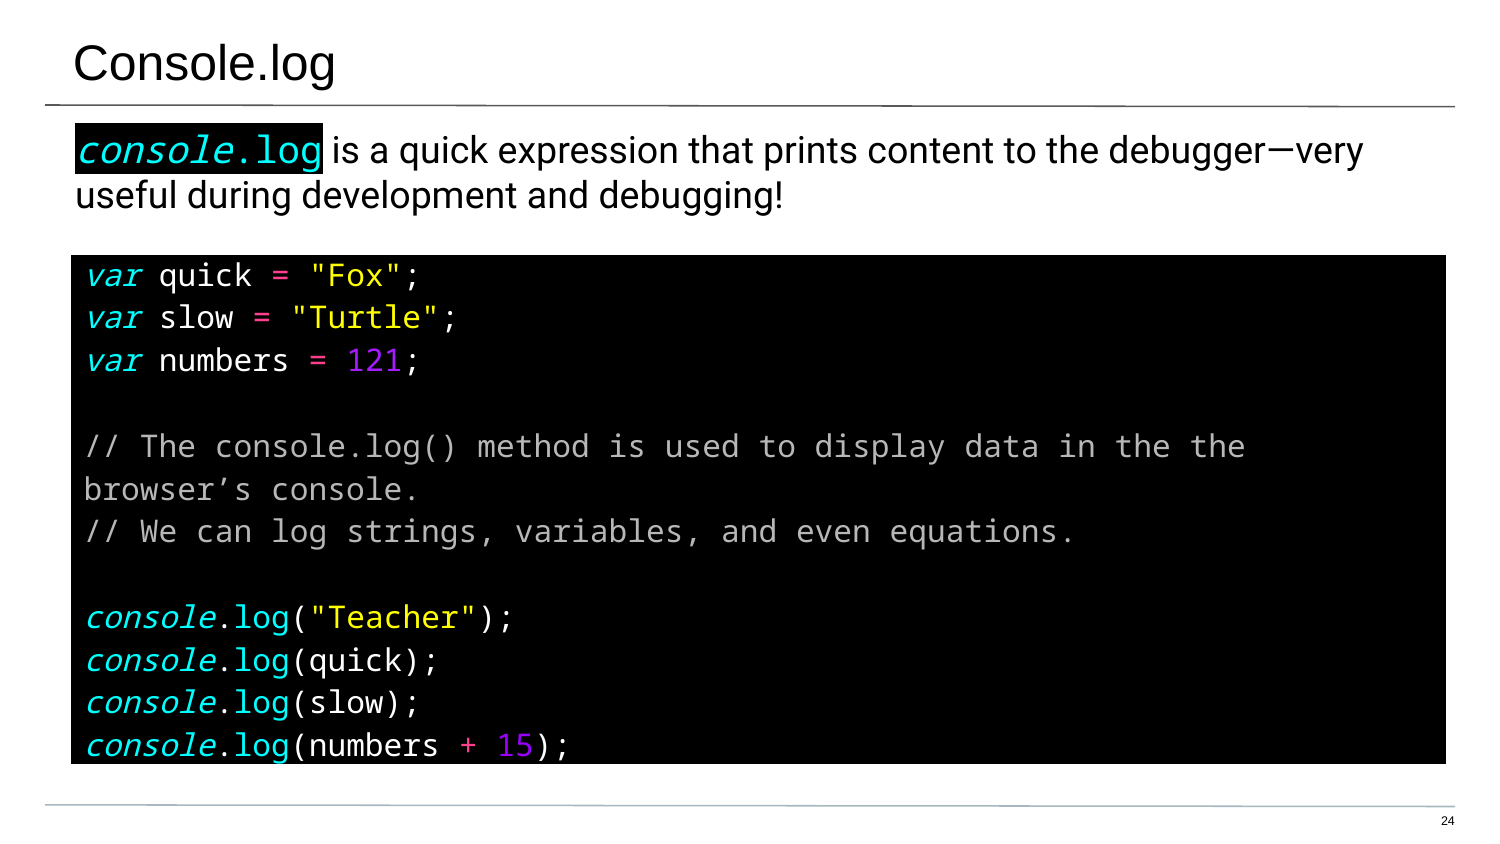

# Console.log
console.log is a quick expression that prints content to the debugger—very useful during development and debugging!
| var quick = "Fox"; var slow = "Turtle"; var numbers = 121; // The console.log() method is used to display data in the the browser’s console. // We can log strings, variables, and even equations. console.log("Teacher"); console.log(quick); console.log(slow); console.log(numbers + 15); |
| --- |

24